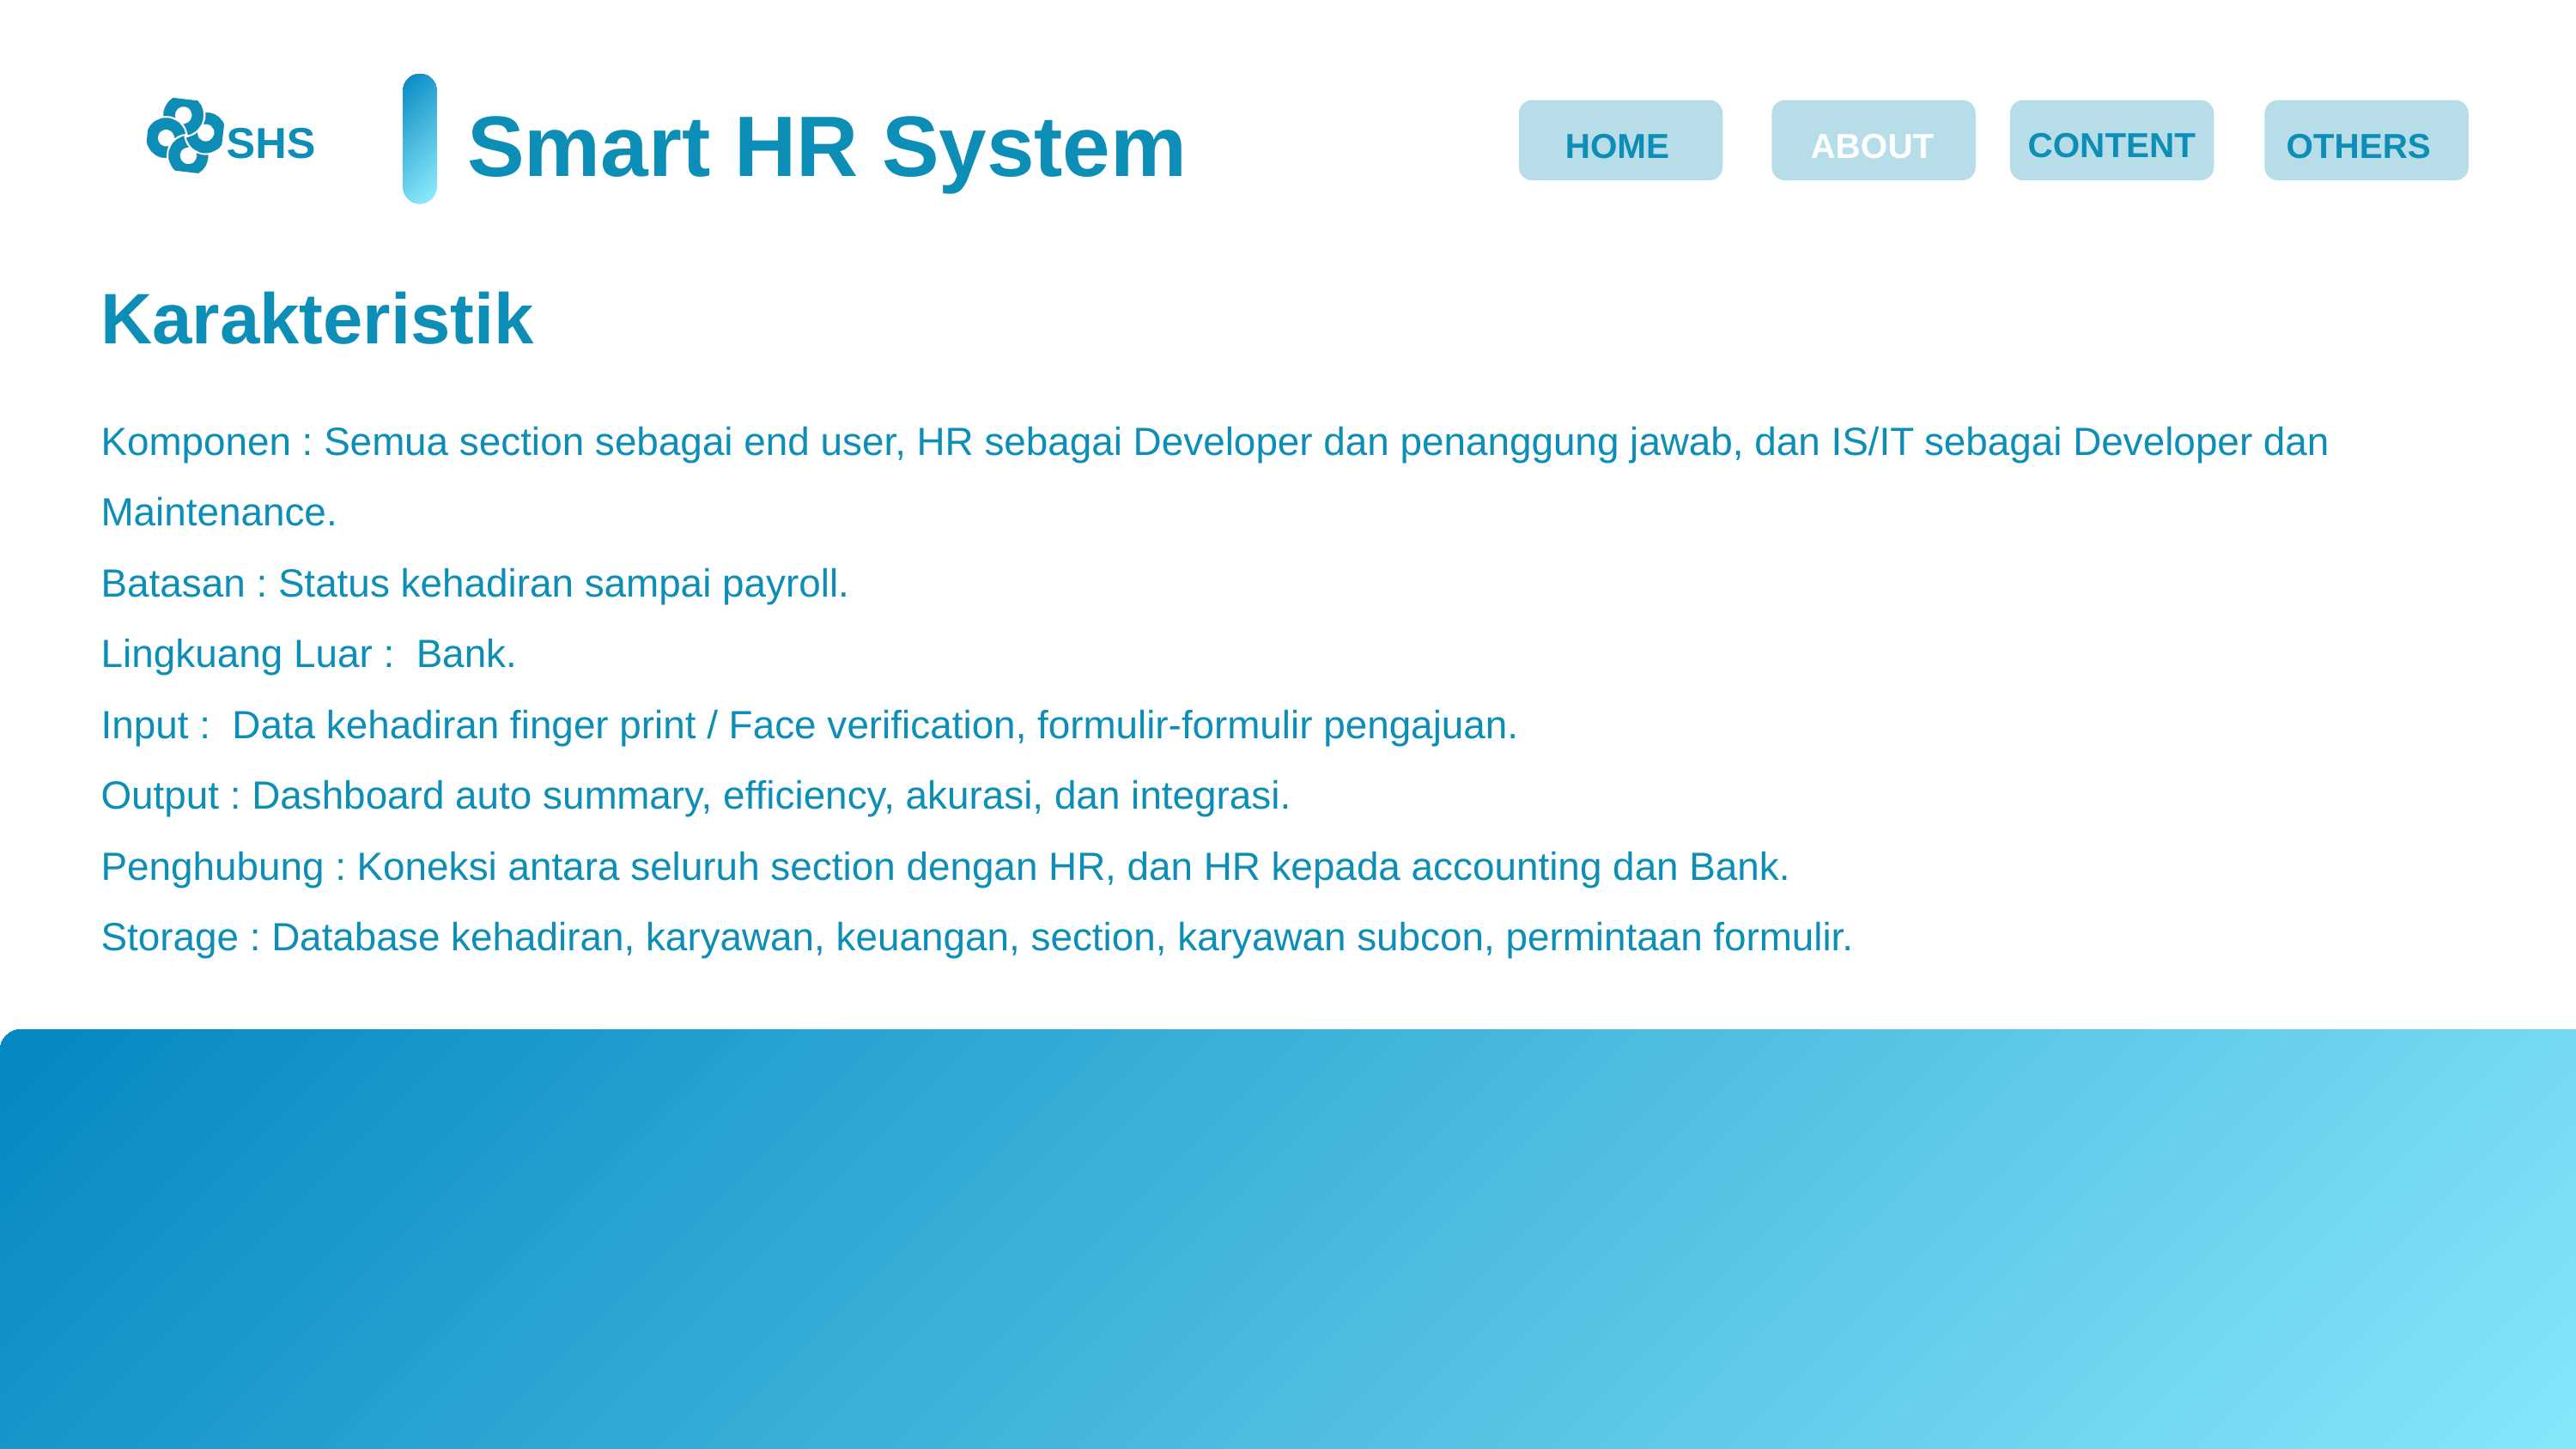

Smart HR System

SHS
CONTENT
HOME
ABOUT
OTHERS
Karakteristik
Komponen : Semua section sebagai end user, HR sebagai Developer dan penanggung jawab, dan IS/IT sebagai Developer dan Maintenance.
Batasan : Status kehadiran sampai payroll.
Lingkuang Luar :  Bank.
Input :  Data kehadiran finger print / Face verification, formulir-formulir pengajuan.
Output : Dashboard auto summary, efficiency, akurasi, dan integrasi.
Penghubung : Koneksi antara seluruh section dengan HR, dan HR kepada accounting dan Bank.
Storage : Database kehadiran, karyawan, keuangan, section, karyawan subcon, permintaan formulir.